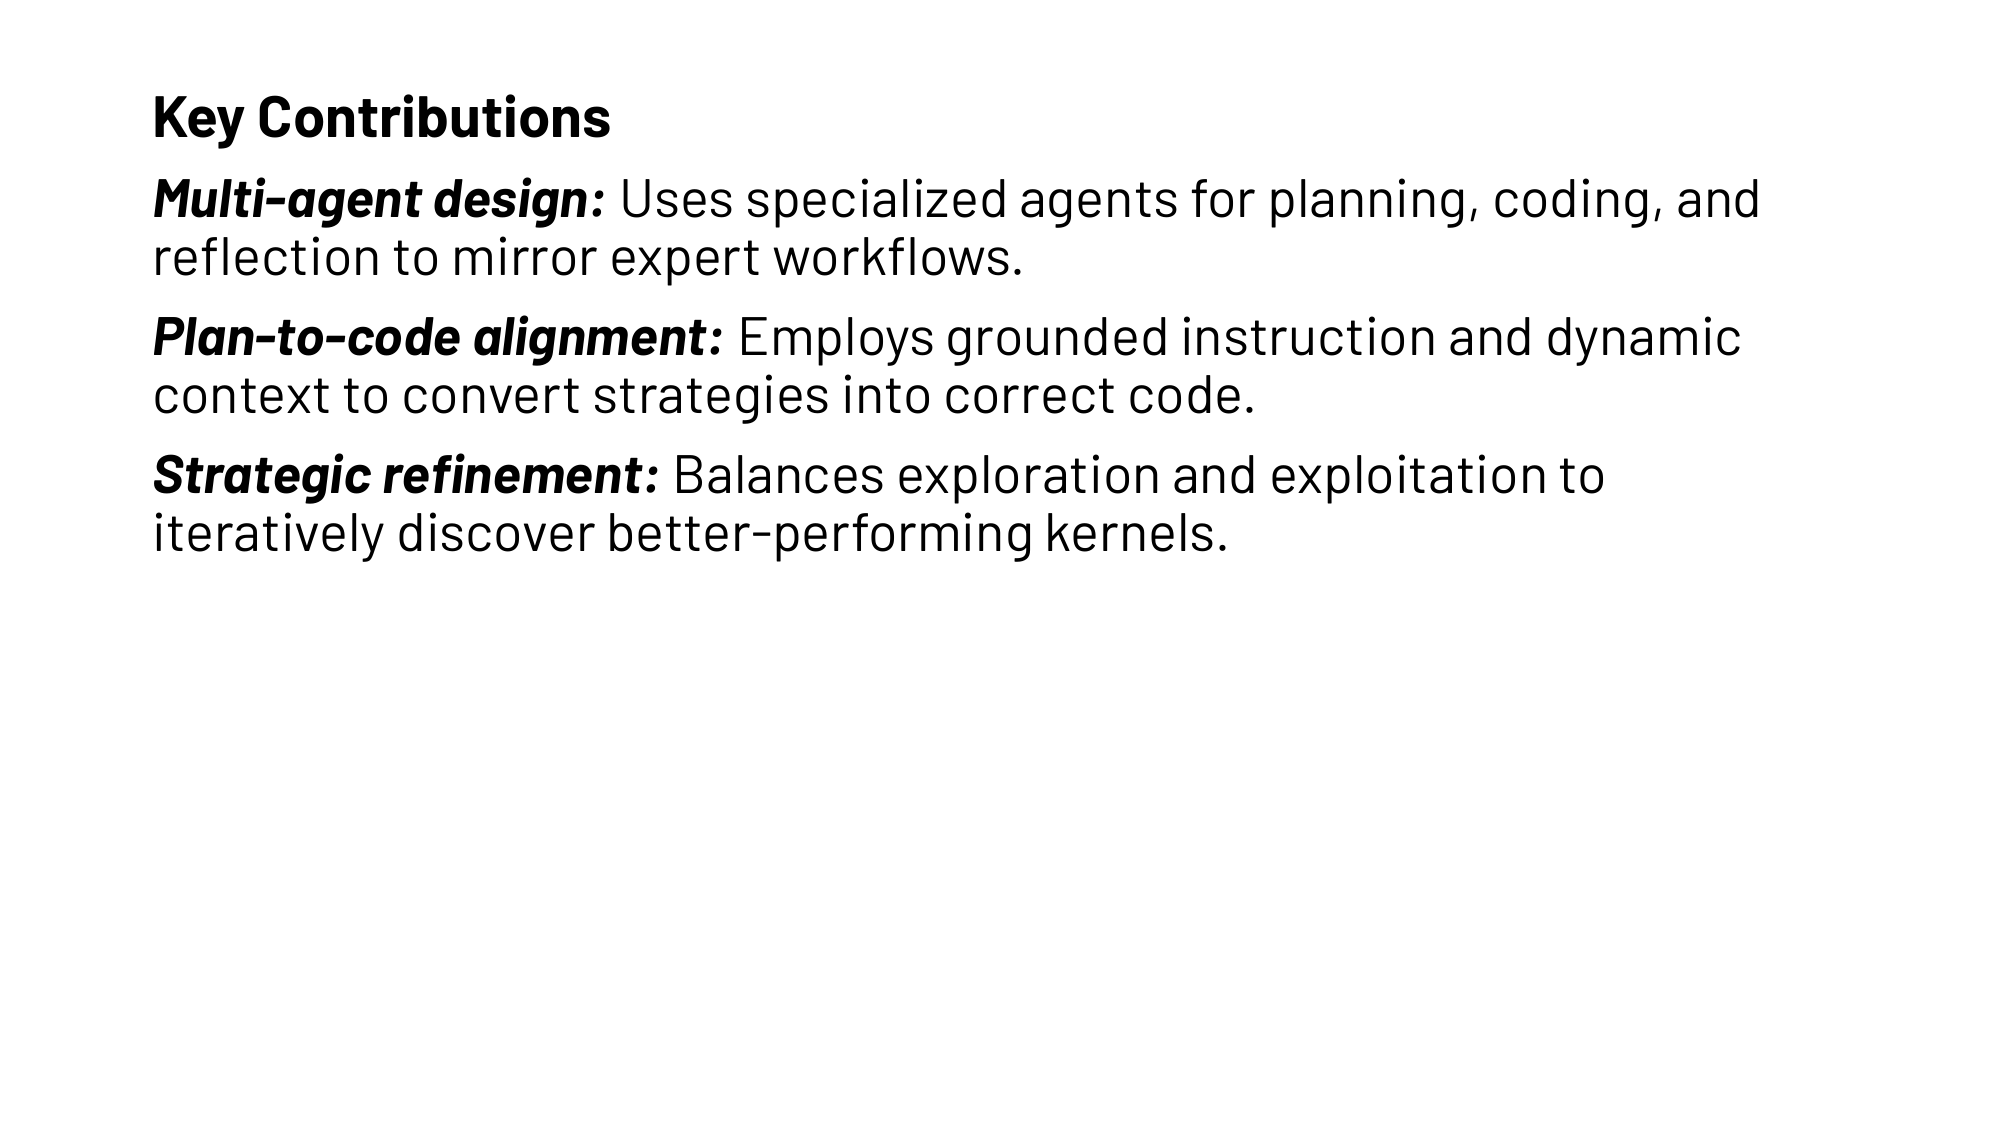

Key Contributions
Multi-agent design: Uses specialized agents for planning, coding, and reflection to mirror expert workflows.
Plan-to-code alignment: Employs grounded instruction and dynamic context to convert strategies into correct code.
Strategic refinement: Balances exploration and exploitation to iteratively discover better-performing kernels.